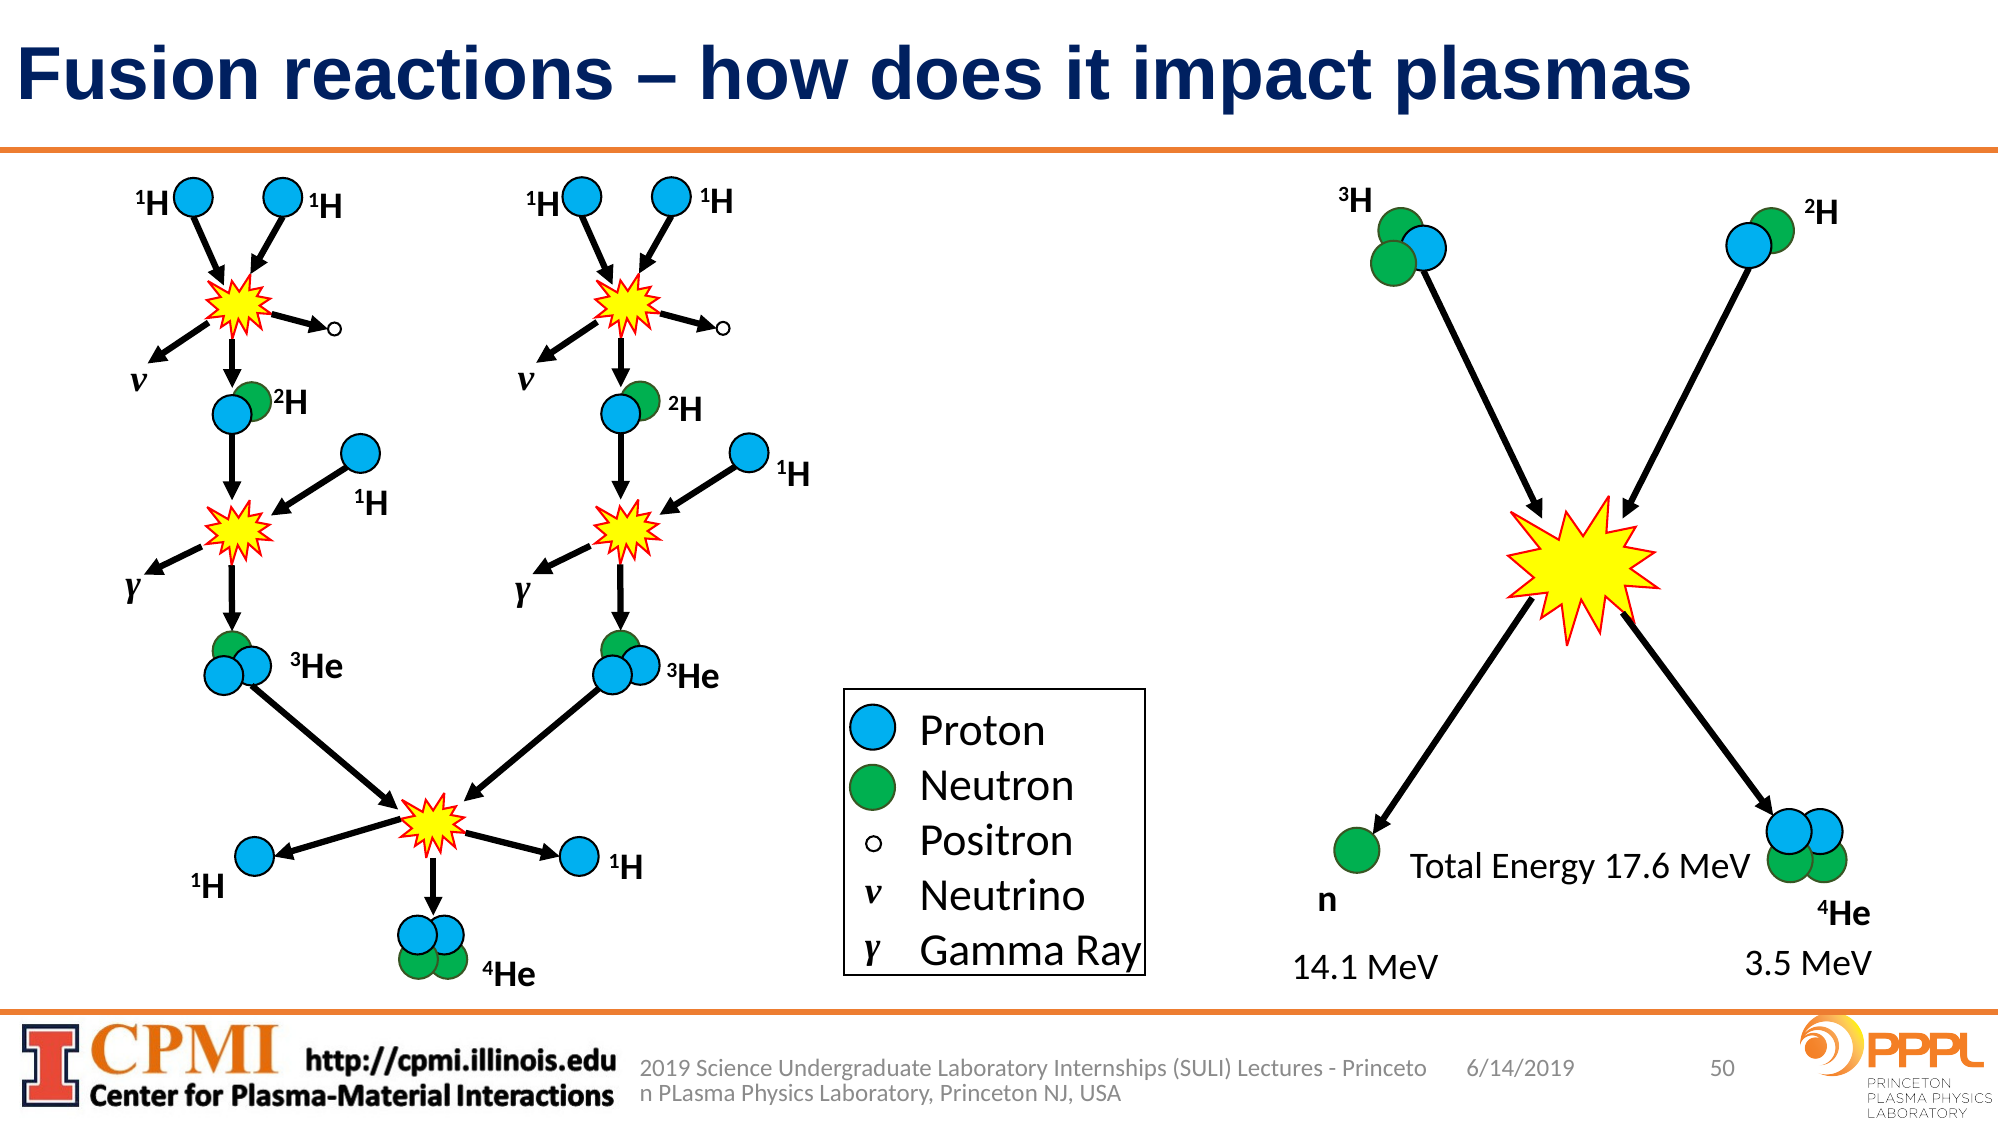

# Fusion reactions – how does it impact plasmas
3H
2H

n
4He
Total Energy 17.6 MeV
3.5 MeV
14.1 MeV
1H
1H

ν
2H

1H

γ

3He

1H
1H

ν
2H

1H

γ

3He

1H

1H

4He

Proton
Neutron
Positron
Neutrino
Gamma Ray

ν
γ
2019 Science Undergraduate Laboratory Internships (SULI) Lectures - Princeton PLasma Physics Laboratory, Princeton NJ, USA
50
6/14/2019